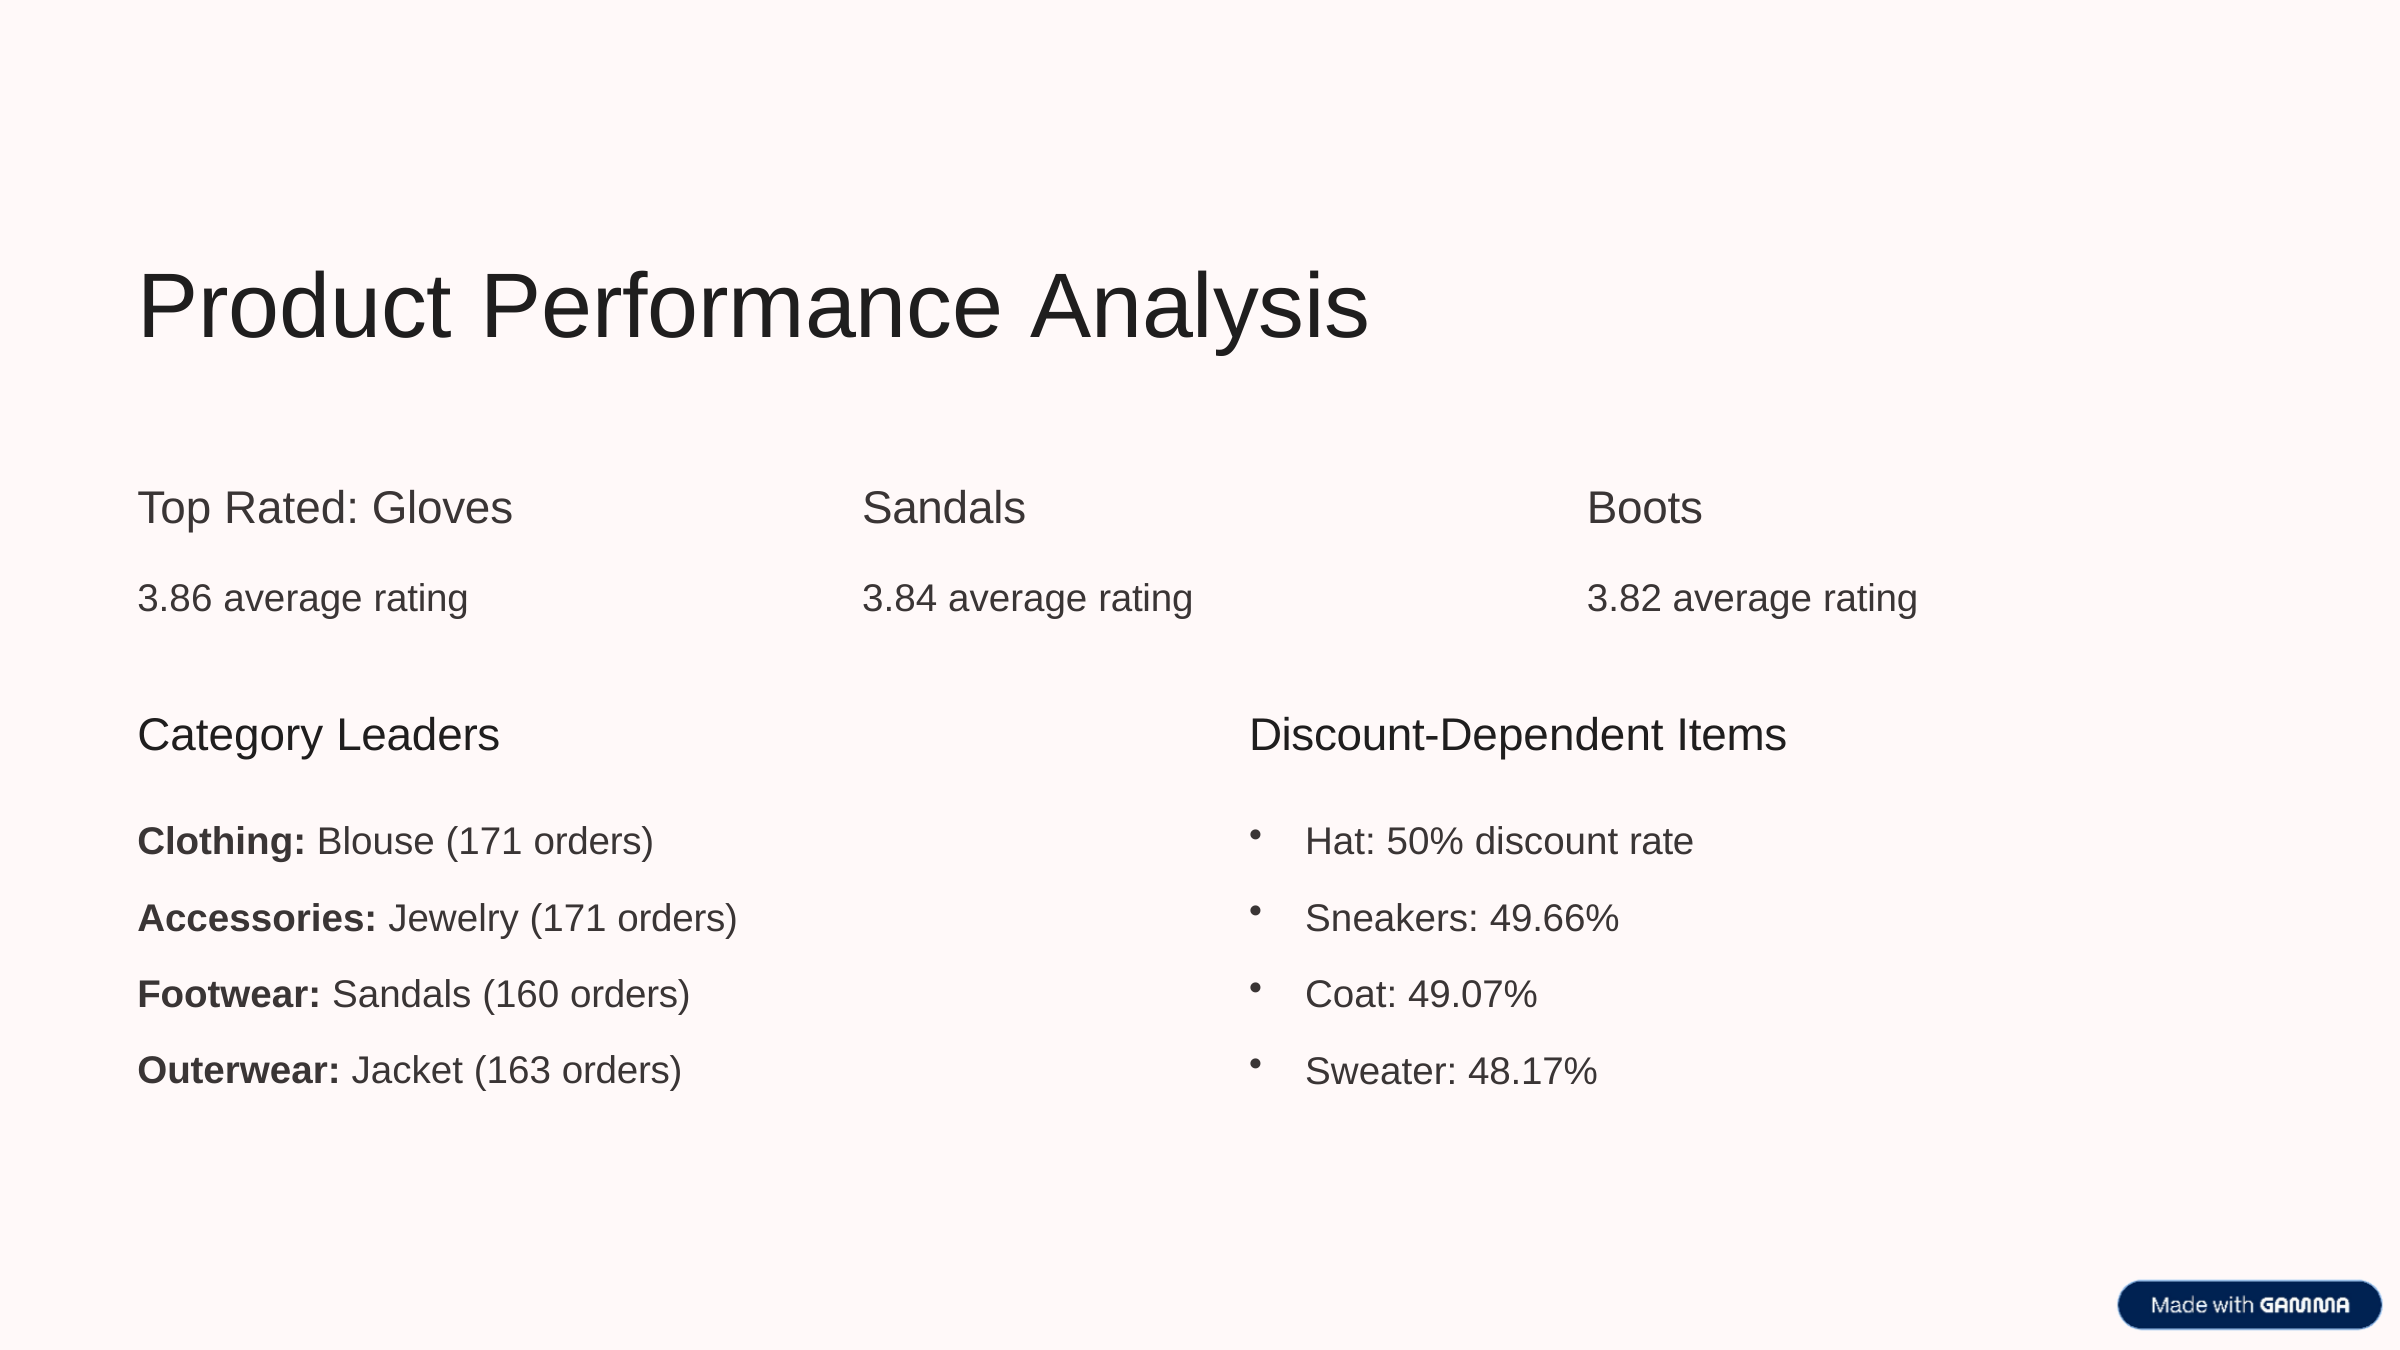

# Product	Performance	Analysis
Top Rated: Gloves
Sandals
Boots
3.86 average rating
3.84 average rating
3.82 average rating
Category Leaders
Discount-Dependent Items
Clothing: Blouse (171 orders)
Accessories: Jewelry (171 orders) Footwear: Sandals (160 orders) Outerwear: Jacket (163 orders)
Hat: 50% discount rate
Sneakers: 49.66%
Coat: 49.07%
Sweater: 48.17%